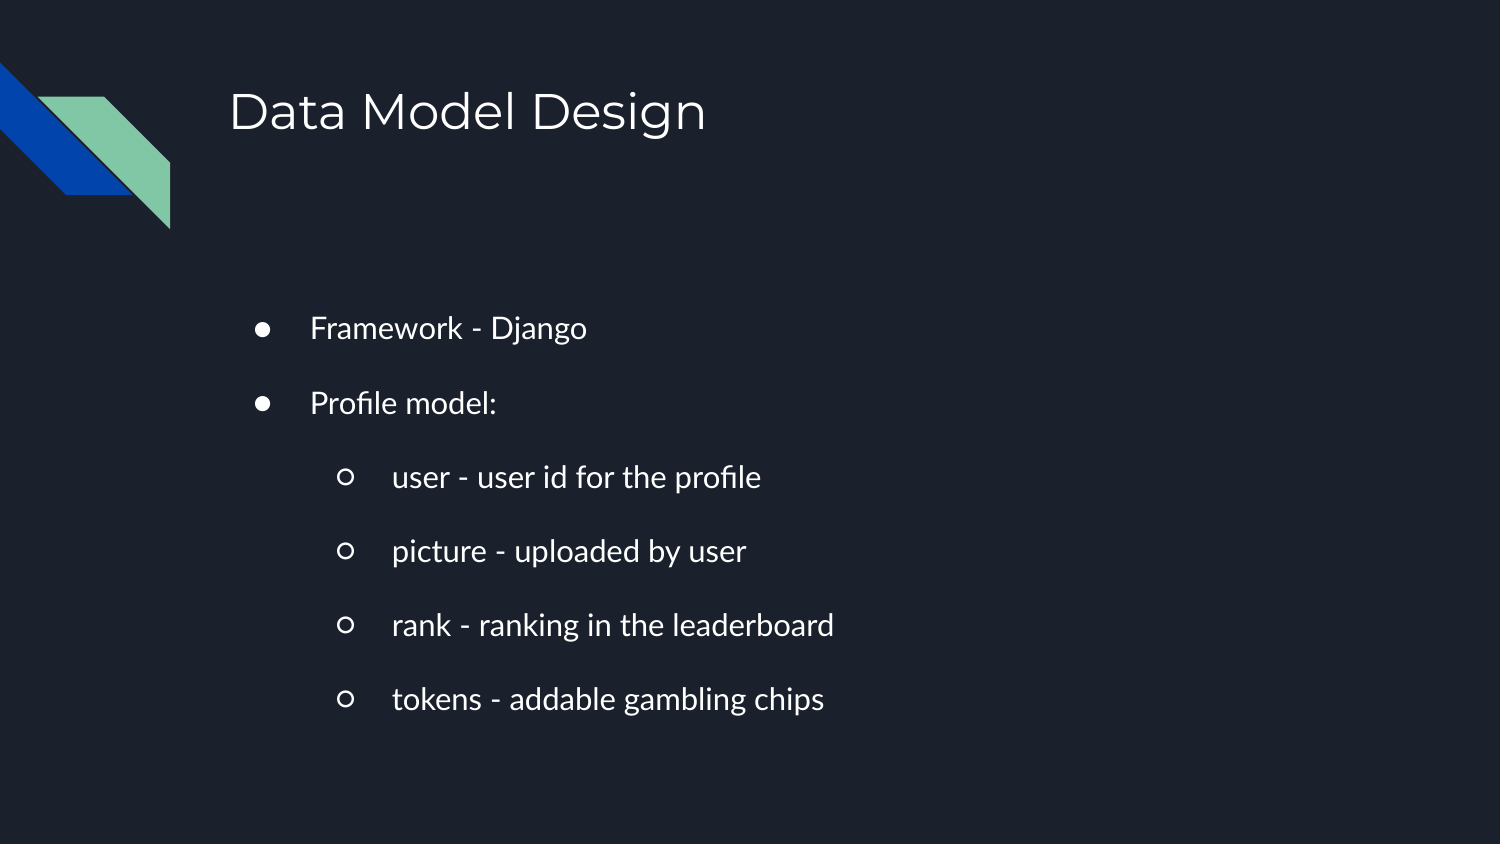

# Data Model Design
Framework - Django
Profile model:
user - user id for the profile
picture - uploaded by user
rank - ranking in the leaderboard
tokens - addable gambling chips